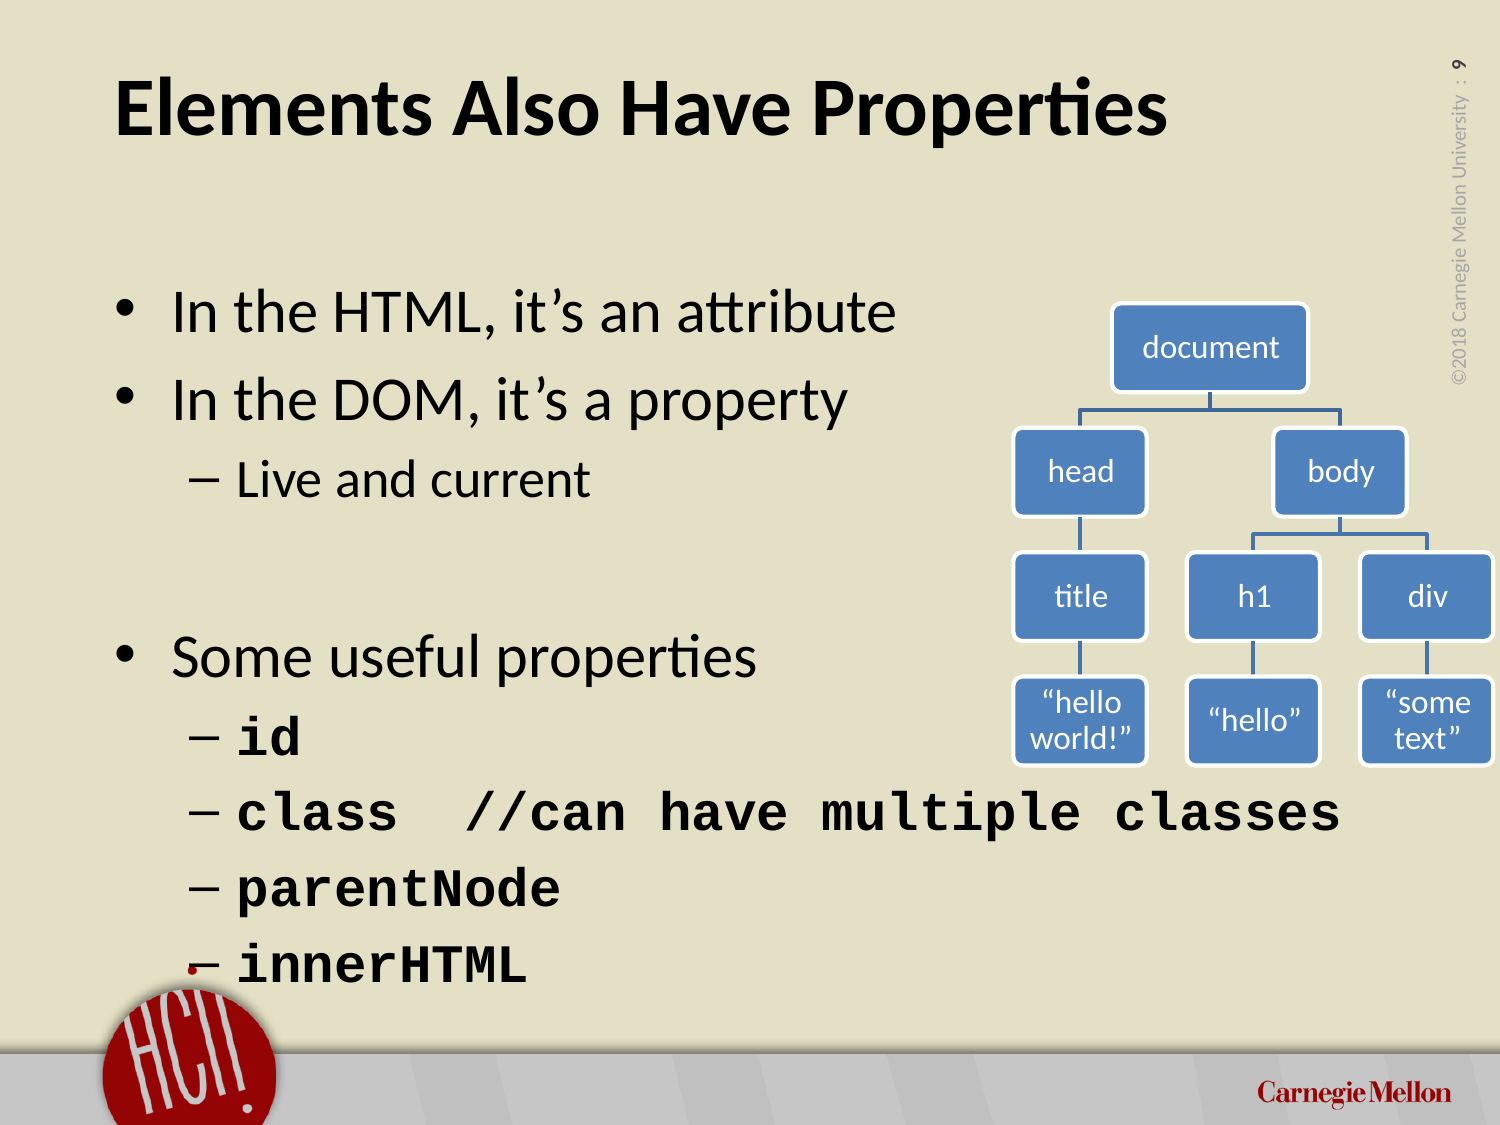

# Elements Also Have Properties
document
head
title
“hello world!”
body
h1
“hello”
div
“some text”
In the HTML, it’s an attribute
In the DOM, it’s a property
Live and current

Some useful properties
id
class  //can have multiple classes
parentNode
innerHTML